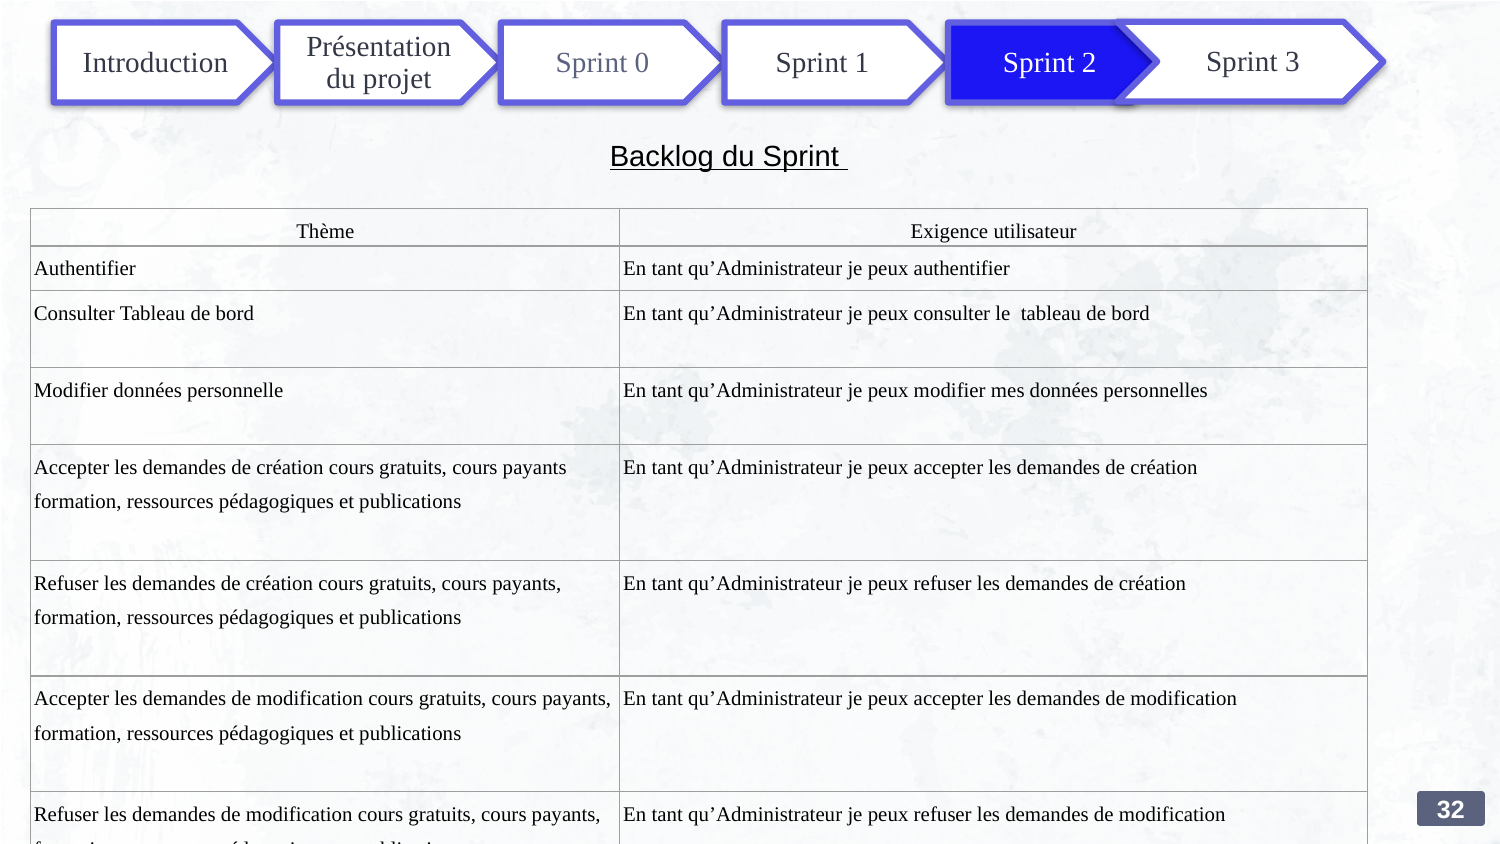

Sprint 3
Introduction
Présentation du projet
Sprint 0
Sprint 1
Sprint 2
Backlog du Sprint
| Thème | Exigence utilisateur |
| --- | --- |
| Authentifier | En tant qu’Administrateur je peux authentifier |
| Consulter Tableau de bord | En tant qu’Administrateur je peux consulter le tableau de bord |
| Modifier données personnelle | En tant qu’Administrateur je peux modifier mes données personnelles |
| Accepter les demandes de création cours gratuits, cours payants formation, ressources pédagogiques et publications | En tant qu’Administrateur je peux accepter les demandes de création |
| Refuser les demandes de création cours gratuits, cours payants, formation, ressources pédagogiques et publications | En tant qu’Administrateur je peux refuser les demandes de création |
| Accepter les demandes de modification cours gratuits, cours payants, formation, ressources pédagogiques et publications | En tant qu’Administrateur je peux accepter les demandes de modification |
| Refuser les demandes de modification cours gratuits, cours payants, formation, ressources pédagogiques et publications | En tant qu’Administrateur je peux refuser les demandes de modification |
| Consulter les formations, Cours gratuits, cours payant, ressource pédagogique et publications | En tant qu’Administrateur je peux consulter les formations, cours gratuits, cours payants, publications et ressources pédagogiques |
| Modifier les formations, Cours gratuits, cours payant, ressource pédagogique et publications | En tant qu’Administrateur je peux Modifier les formations, cours gratuits, cours payants, publications et ressources pédagogiques |
| Supprimer les formations, Cours gratuits, cours payant, ressource pédagogique et publications | En tant qu’Administrateur je peux Supprimer les formations, cours gratuits, cours payants, publications et ressources pédagogiques |
| Consulter les profils des instructeurs et des participants | En tant qu’Administrateur je peux consulter les profils des instructeurs et des participants |
| Archiver ou bien désarchiver les Profils des instructeurs et des participant | En tant qu’Administrateur je peux archiver ou bien désarchiver les profils des instructeurs et des participants |
| Modifier les profils des instructeurs et des participants | En tant qu’Administrateur je peux modifier les profils des instructeurs et des participants |
| Consulter les Statistiques | En tant qu’Administrateur je peux consulter la statistique de la Platform |
32